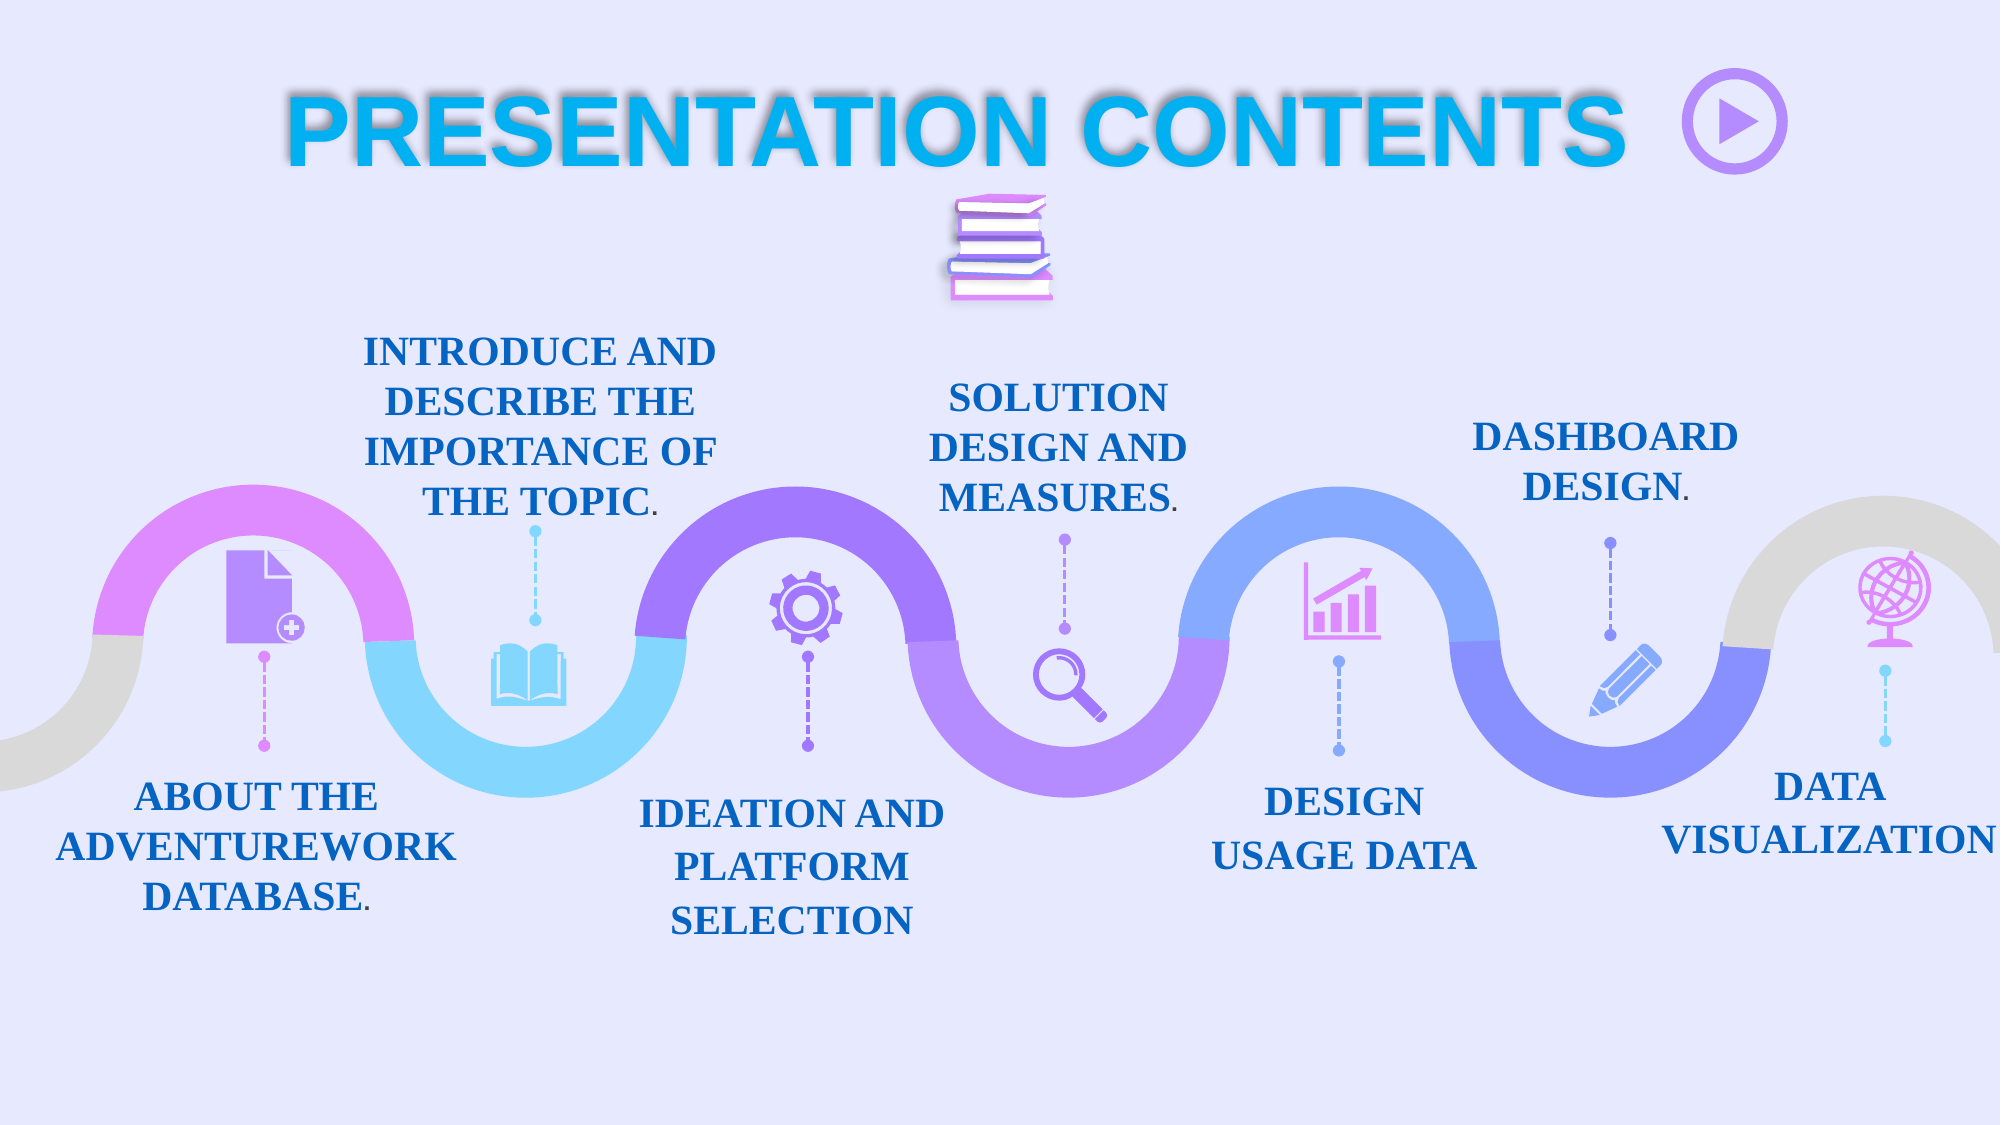

PRESENTATION CONTENTS

INTRODUCE AND DESCRIBE THE IMPORTANCE OF THE TOPIC.
SOLUTION DESIGN AND MEASURES.
DASHBOARD DESIGN.

DATA VISUALIZATION
ABOUT THE ADVENTUREWORK DATABASE.
DESIGN USAGE DATA
IDEATION AND PLATFORM SELECTION